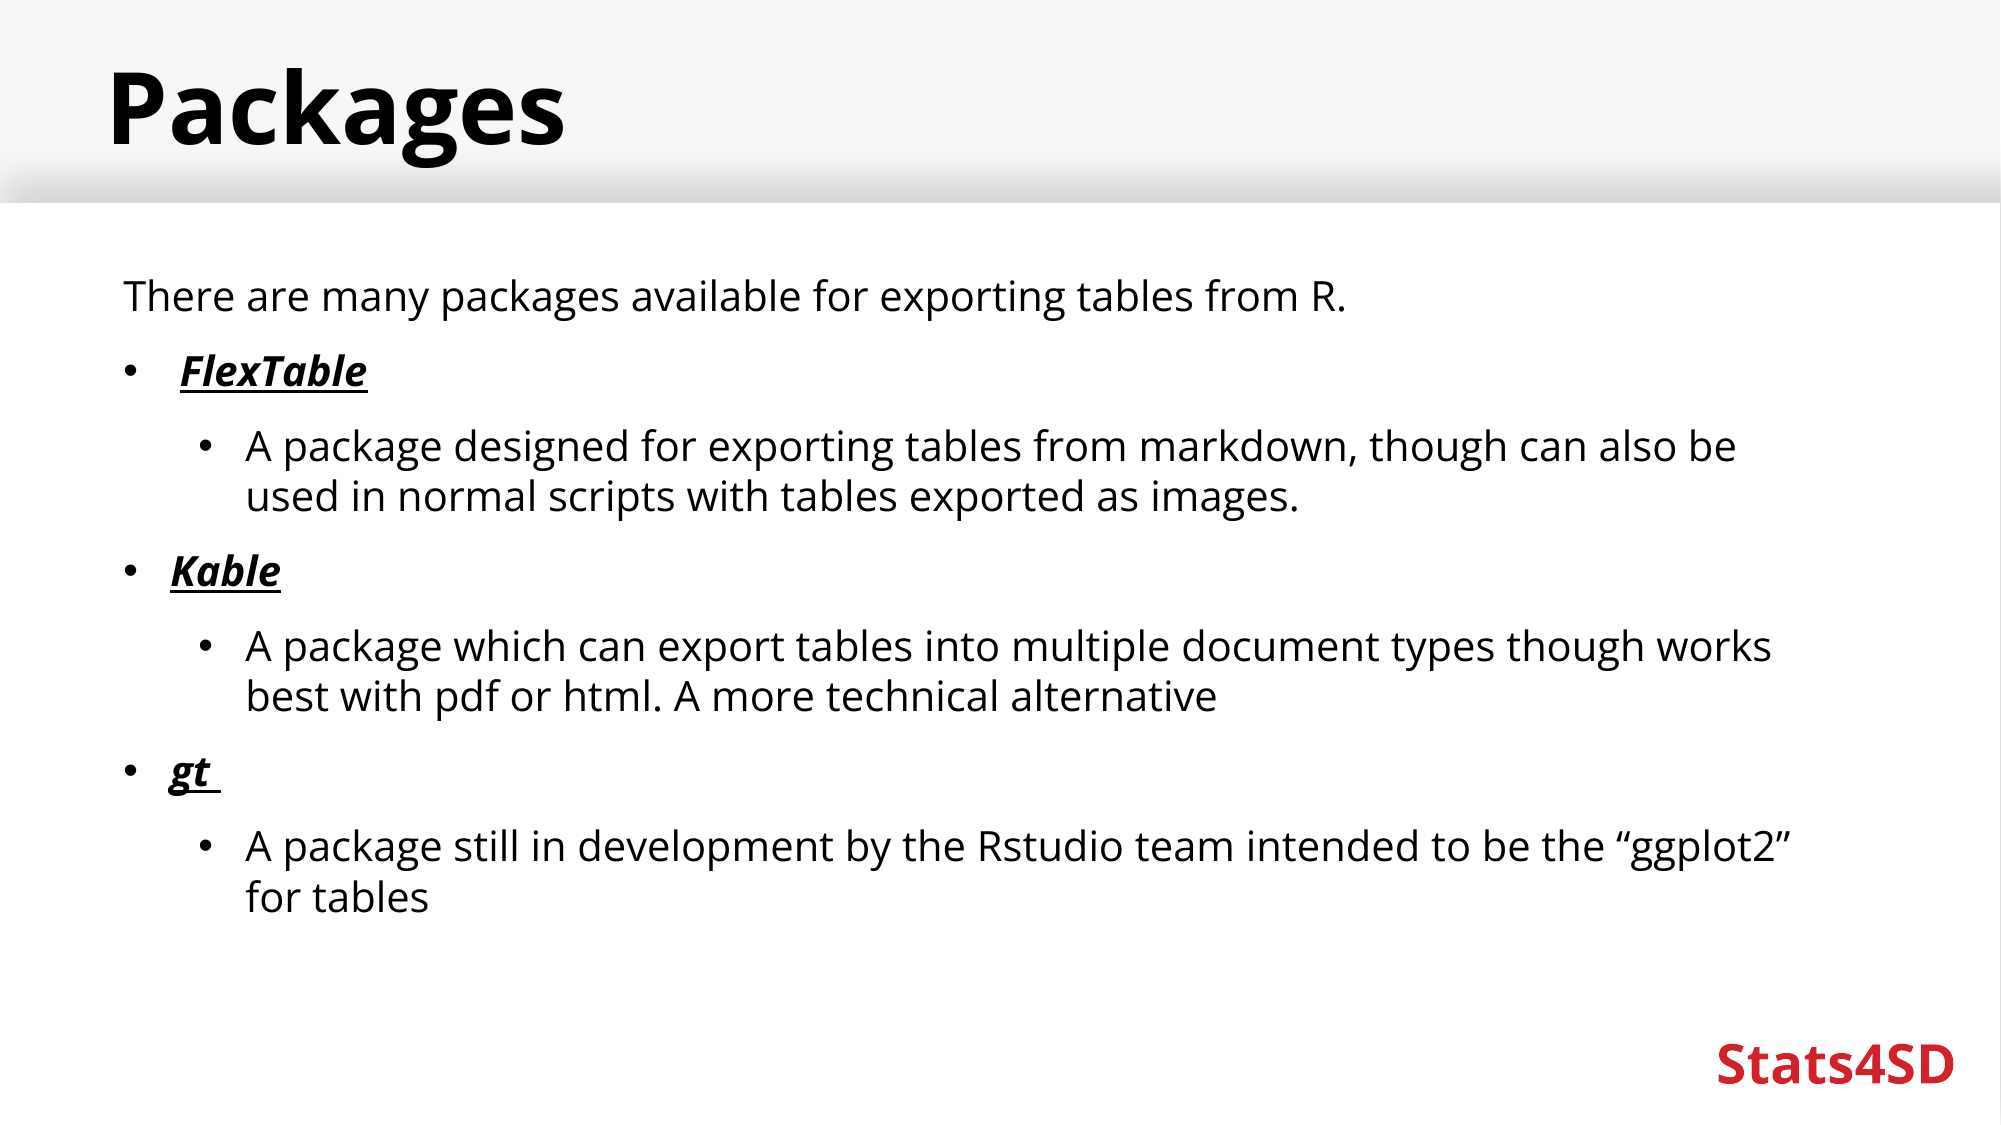

# Packages
There are many packages available for exporting tables from R.
FlexTable
A package designed for exporting tables from markdown, though can also be used in normal scripts with tables exported as images.
Kable
A package which can export tables into multiple document types though works best with pdf or html. A more technical alternative
gt
A package still in development by the Rstudio team intended to be the “ggplot2” for tables